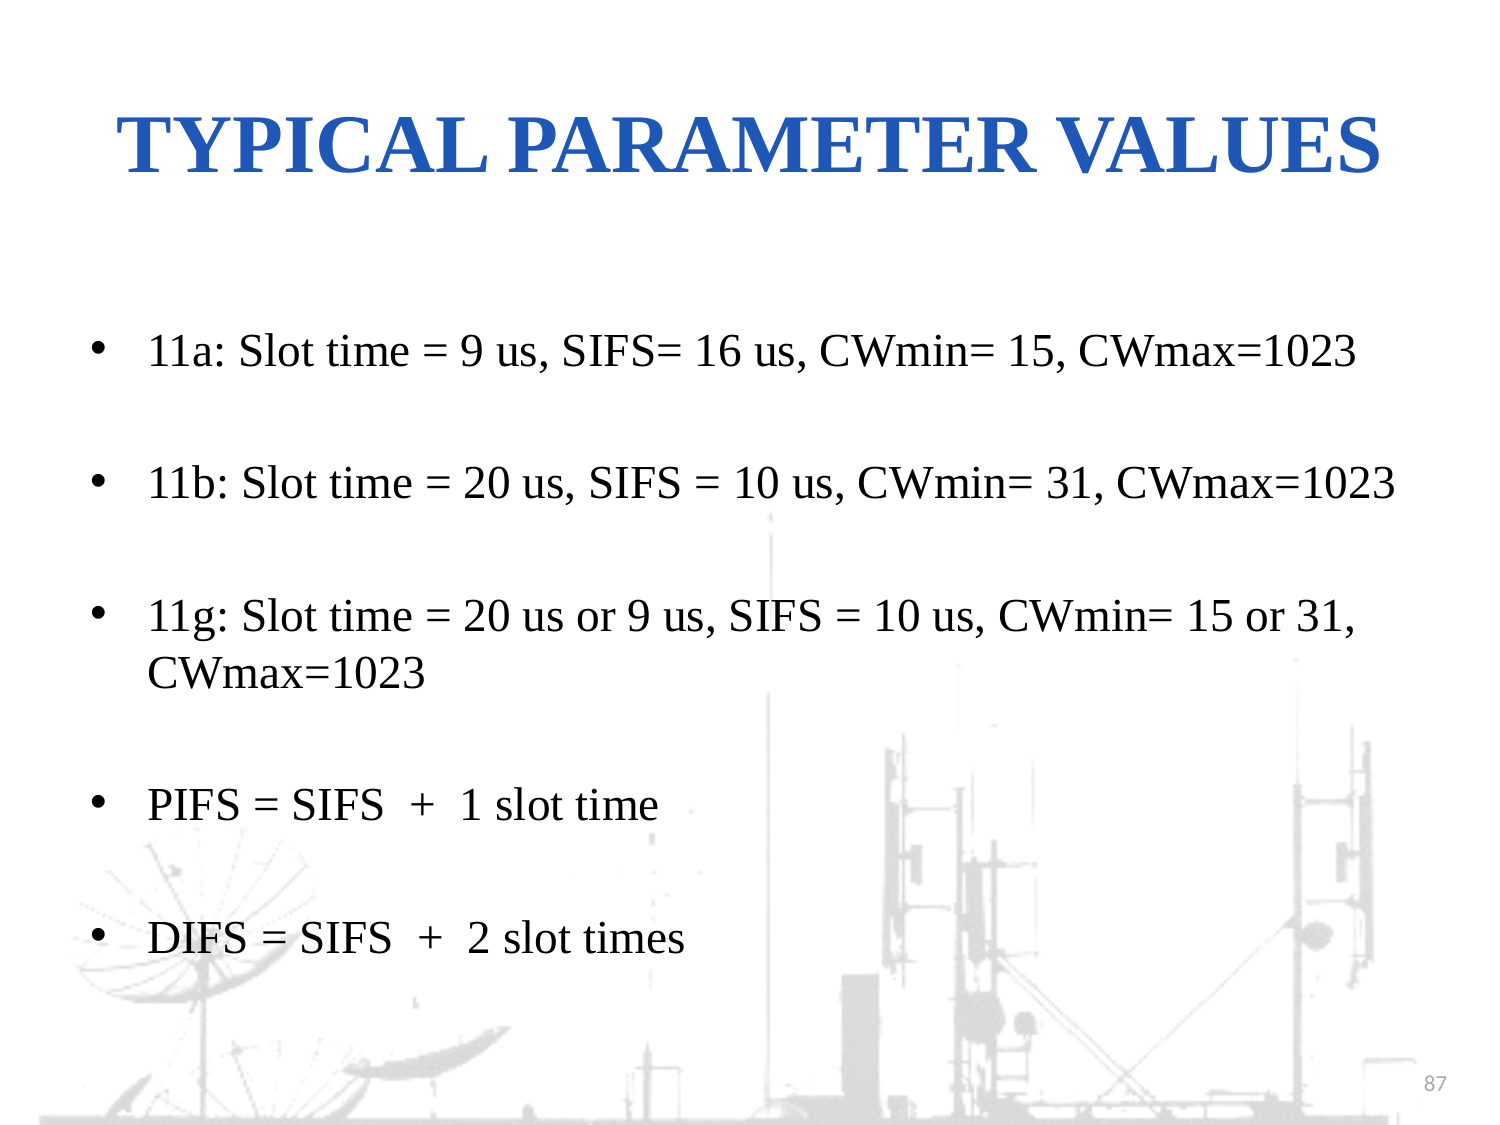

# Typical Parameter Values

11a: Slot time = 9 us, SIFS= 16 us, CWmin= 15, CWmax=1023

11b: Slot time = 20 us, SIFS = 10 us, CWmin= 31, CWmax=1023

11g: Slot time = 20 us or 9 us, SIFS = 10 us, CWmin= 15 or 31, CWmax=1023

PIFS = SIFS  +  1 slot time

DIFS = SIFS  +  2 slot times
87